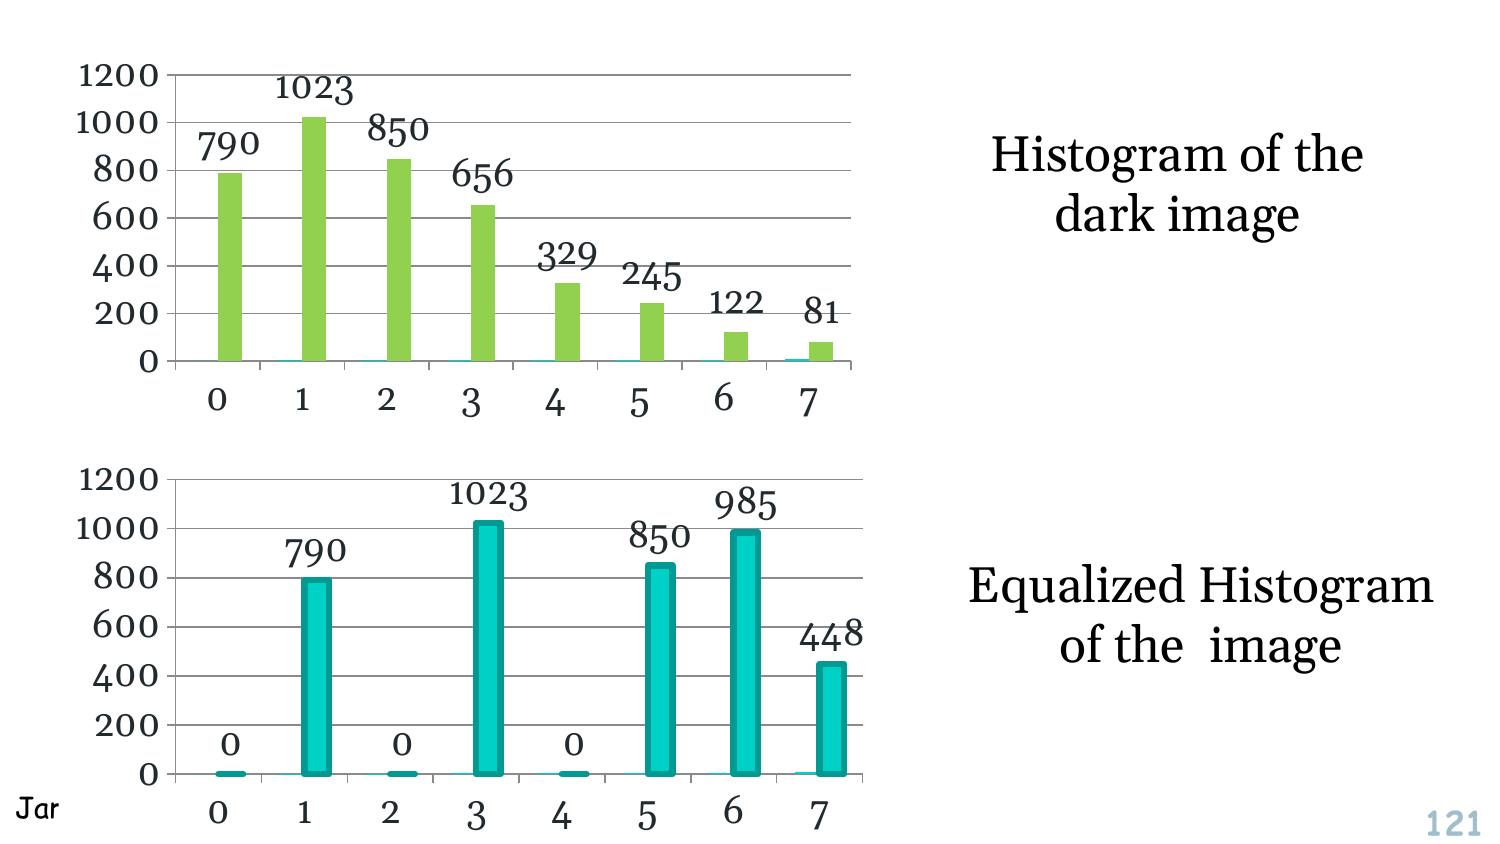

### Chart

| Category |  |  |
|---|---|---|
| 0 | 0.0 | 790.0 |
| 1 | 1.0 | 1023.0 |
| 2 | 2.0 | 850.0 |
| 3 | 3.0 | 656.0 |
| 4 | 4.0 | 329.0 |
| 5 | 5.0 | 245.0 |
| 6 | 6.0 | 122.0 |
| 7 | 7.0 | 81.0 |
Histogram of the dark image

### Chart

| Category |  |  |
|---|---|---|
| 0 | 0.0 | 0.0 |
| 1 | 1.0 | 790.0 |
| 2 | 2.0 | 0.0 |
| 3 | 3.0 | 1023.0 |
| 4 | 4.0 | 0.0 |
| 5 | 5.0 | 850.0 |
| 6 | 6.0 | 985.0 |
| 7 | 7.0 | 448.0 |
Equalized Histogram of the  image
Jan 10, 2022
121